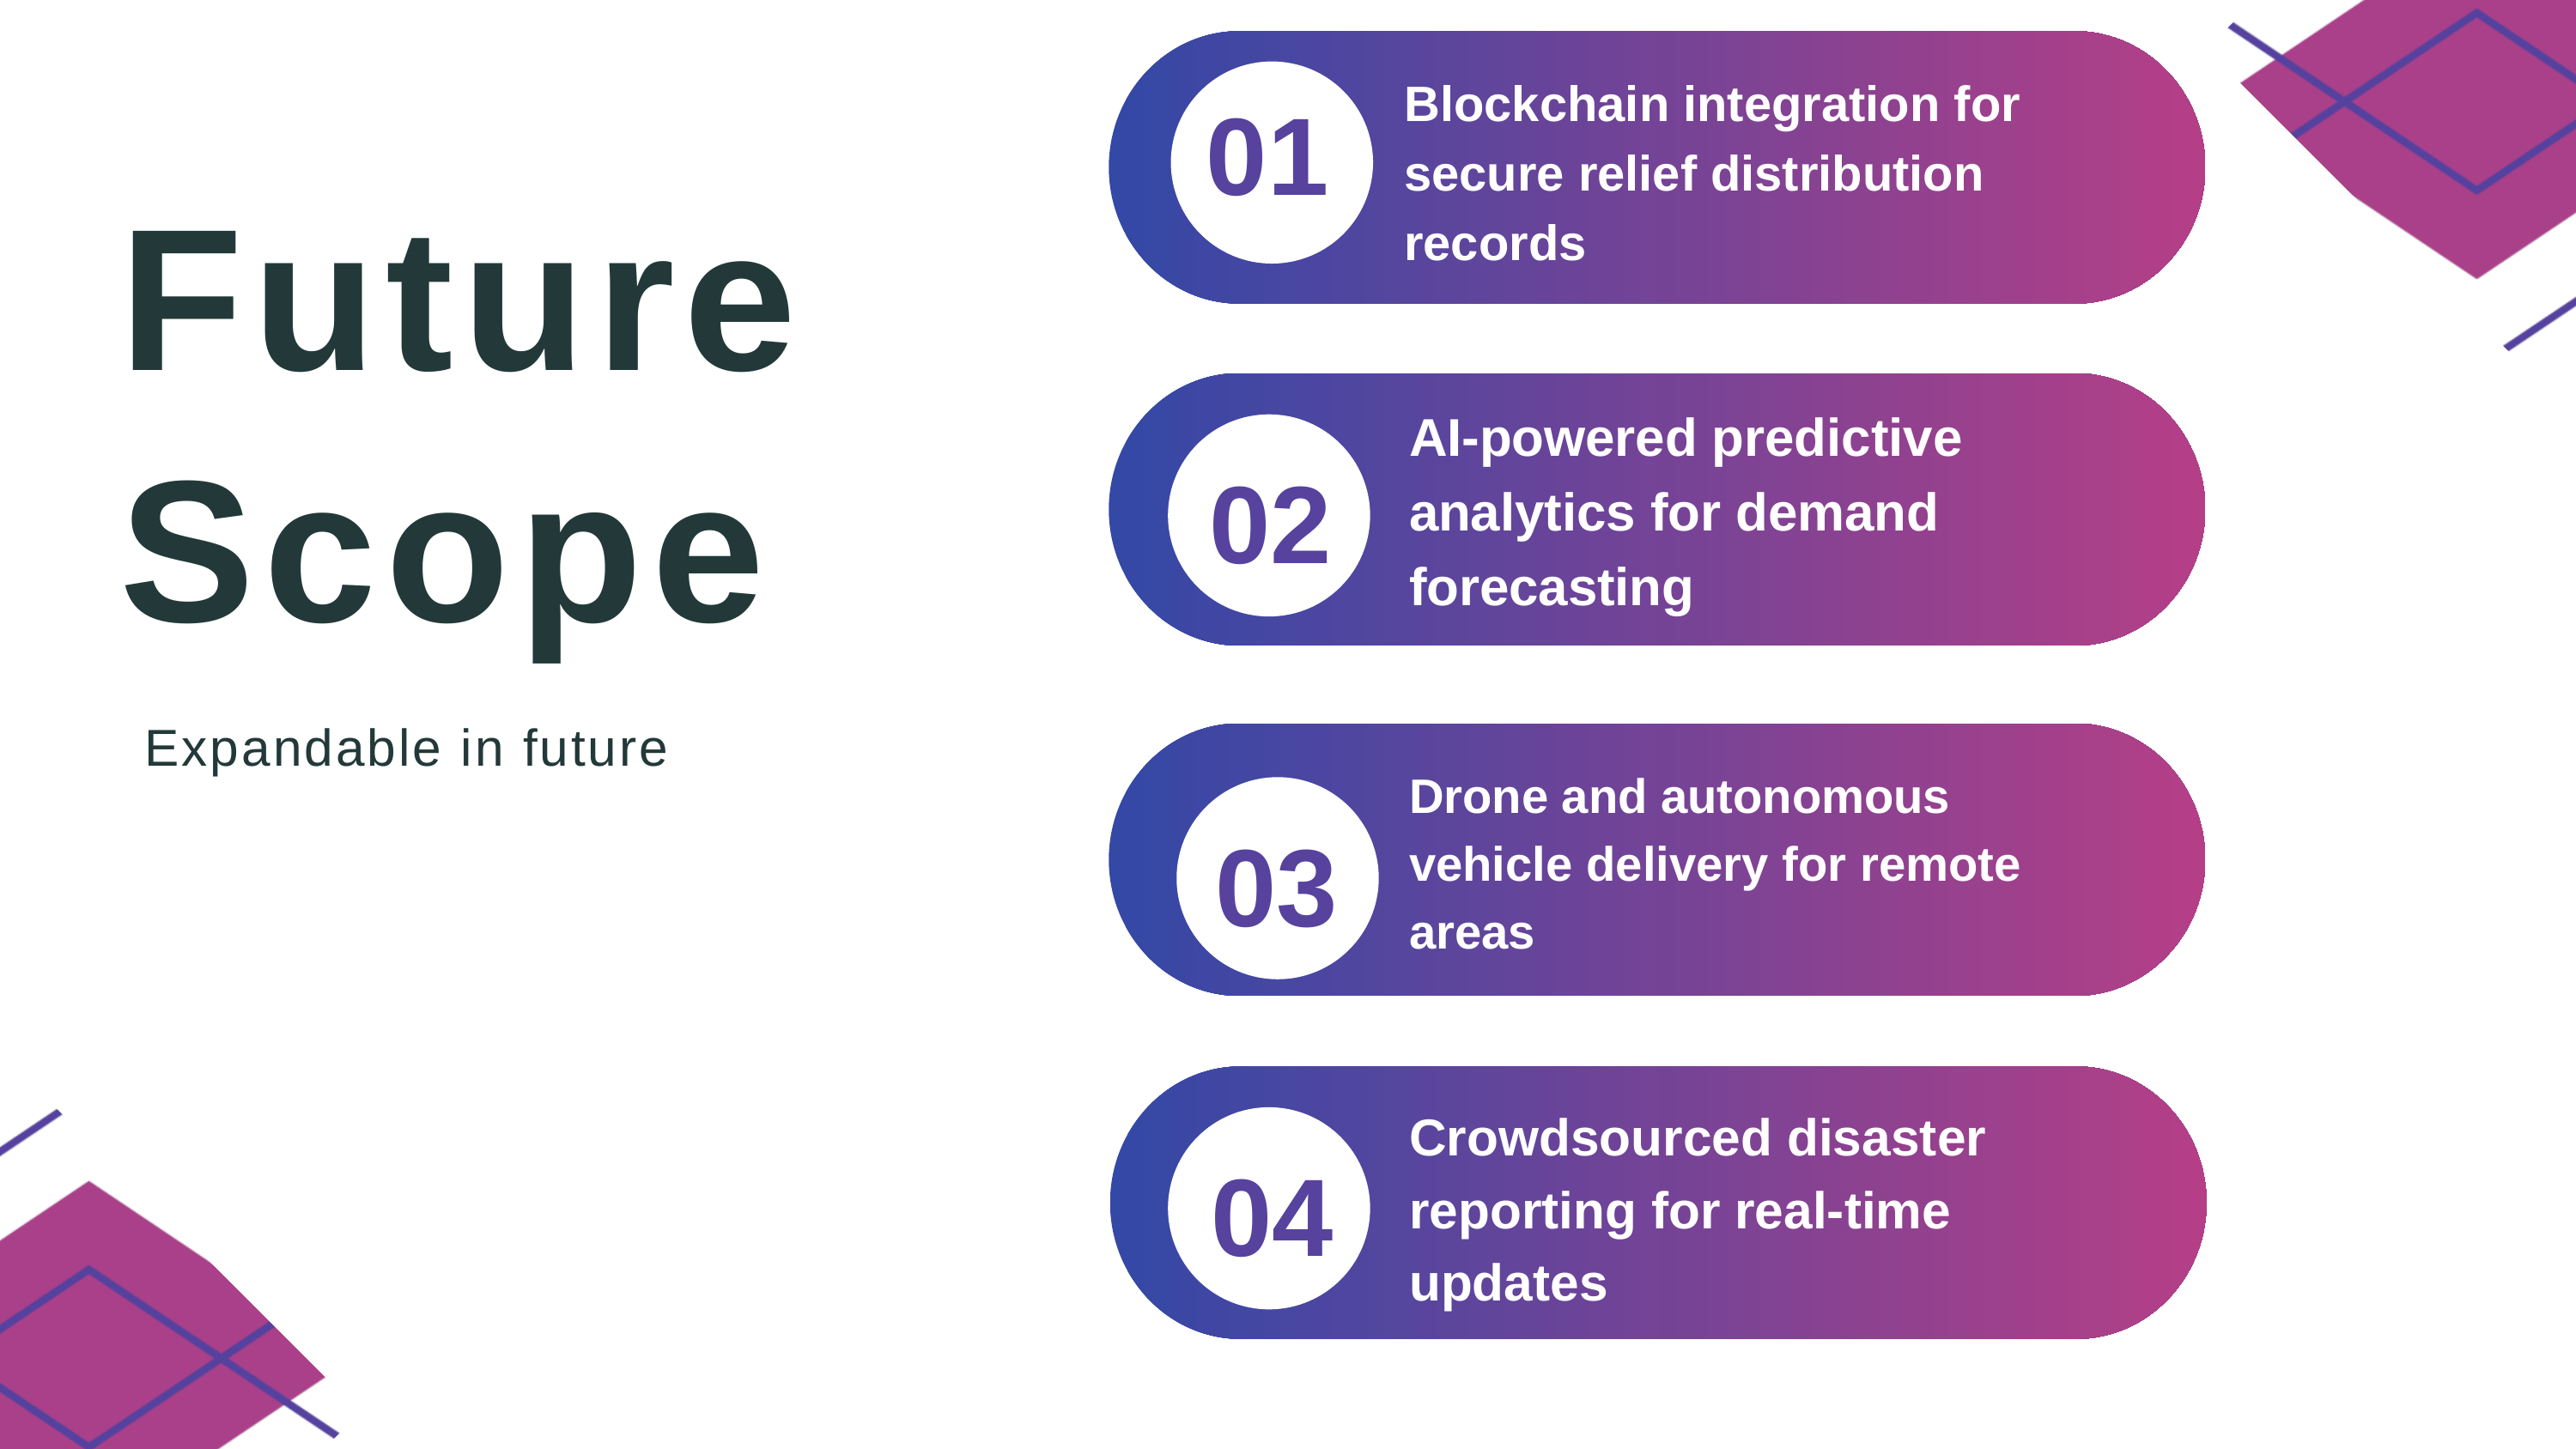

Blockchain integration for secure relief distribution records
01
Future Scope

AI-powered predictive analytics for demand forecasting

02
Expandable in future

Drone and autonomous vehicle delivery for remote areas

03

Crowdsourced disaster reporting for real-time updates

04